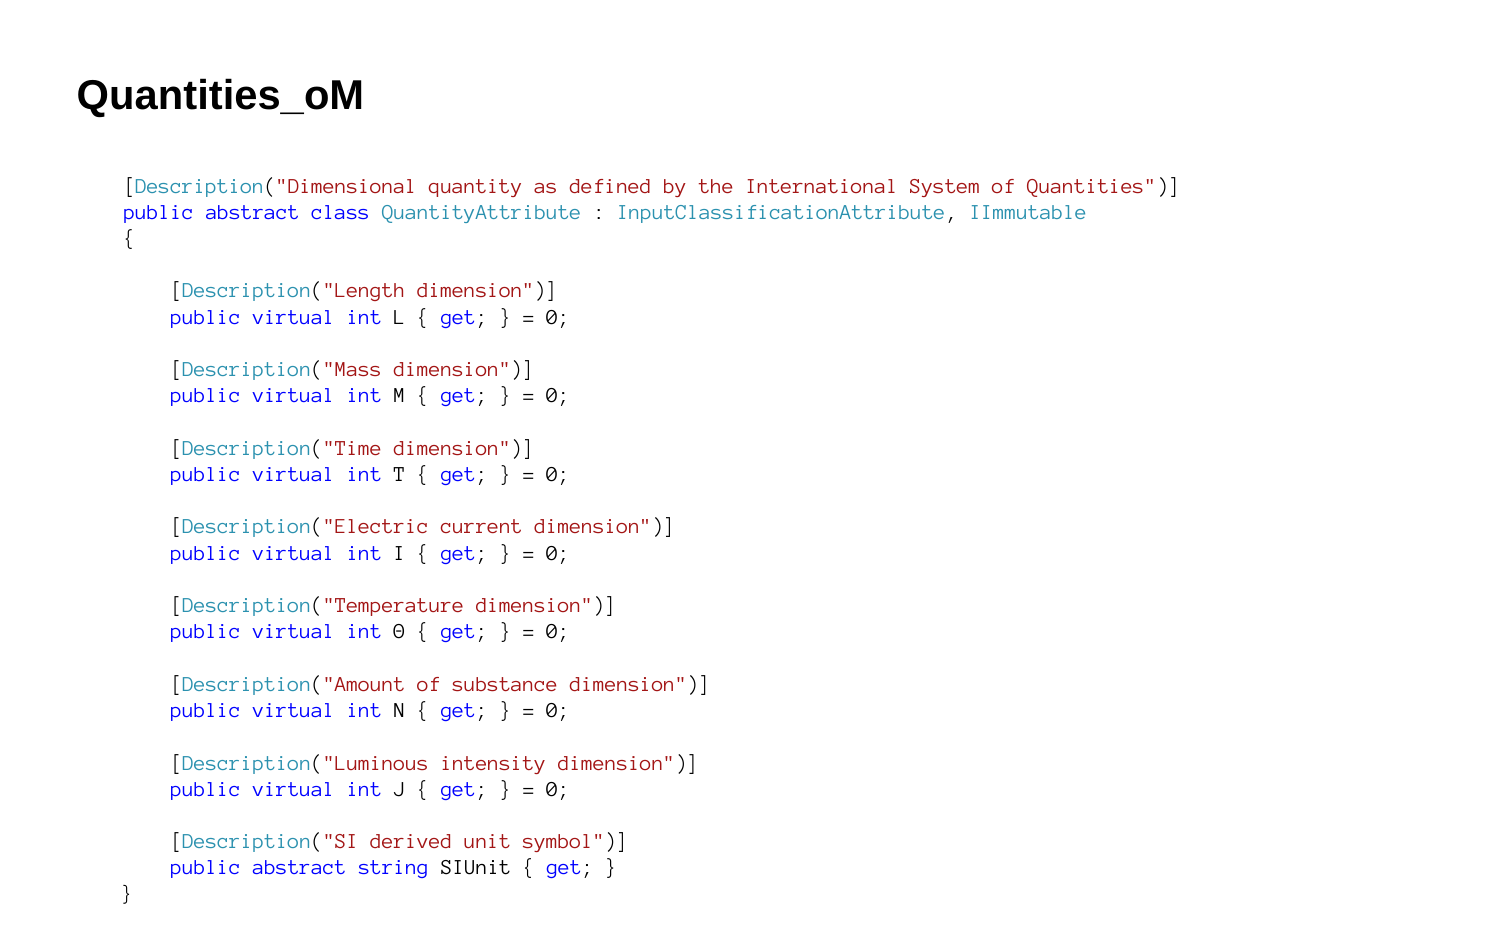

# Quantities_oM
    [Description("Dimensional quantity as defined by the International System of Quantities")]
    public abstract class QuantityAttribute : InputClassificationAttribute, IImmutable
    {

        [Description("Length dimension")]
        public virtual int L { get; } = 0;

        [Description("Mass dimension")]
        public virtual int M { get; } = 0;

        [Description("Time dimension")]
        public virtual int T { get; } = 0;

        [Description("Electric current dimension")]
        public virtual int I { get; } = 0;

        [Description("Temperature dimension")]
        public virtual int Θ { get; } = 0;

        [Description("Amount of substance dimension")]
        public virtual int N { get; } = 0;

        [Description("Luminous intensity dimension")]
        public virtual int J { get; } = 0;

        [Description("SI derived unit symbol")]
        public abstract string SIUnit { get; }
    }